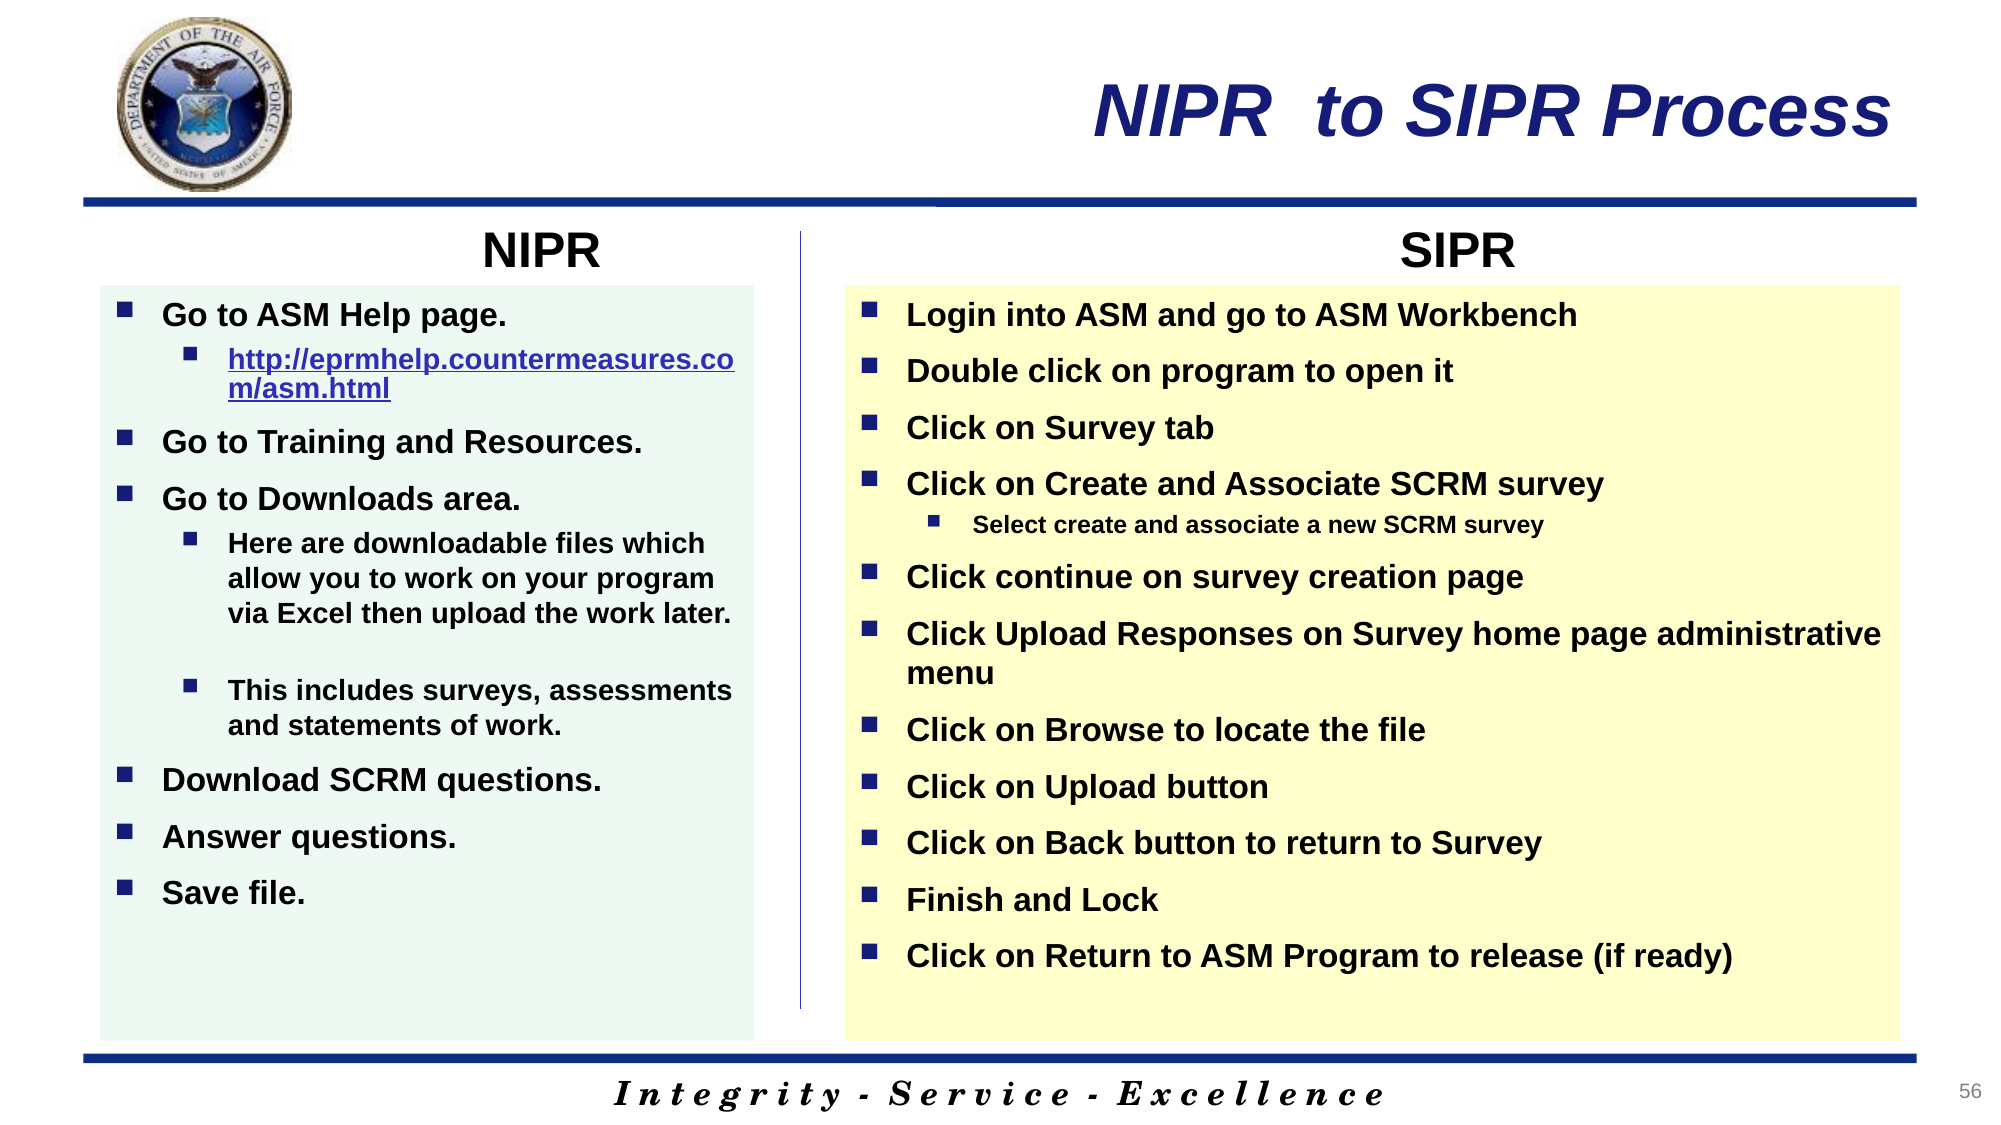

# NIPR  to SIPR Process
NIPR
SIPR
Go to ASM Help page.
http://eprmhelp.countermeasures.com/asm.html
Go to Training and Resources.
Go to Downloads area.
Here are downloadable files which allow you to work on your program via Excel then upload the work later.
This includes surveys, assessments and statements of work.
Download SCRM questions.
Answer questions.
Save file.
Login into ASM and go to ASM Workbench
Double click on program to open it
Click on Survey tab
Click on Create and Associate SCRM survey
Select create and associate a new SCRM survey
Click continue on survey creation page
Click Upload Responses on Survey home page administrative menu
Click on Browse to locate the file
Click on Upload button
Click on Back button to return to Survey
Finish and Lock
Click on Return to ASM Program to release (if ready)

56